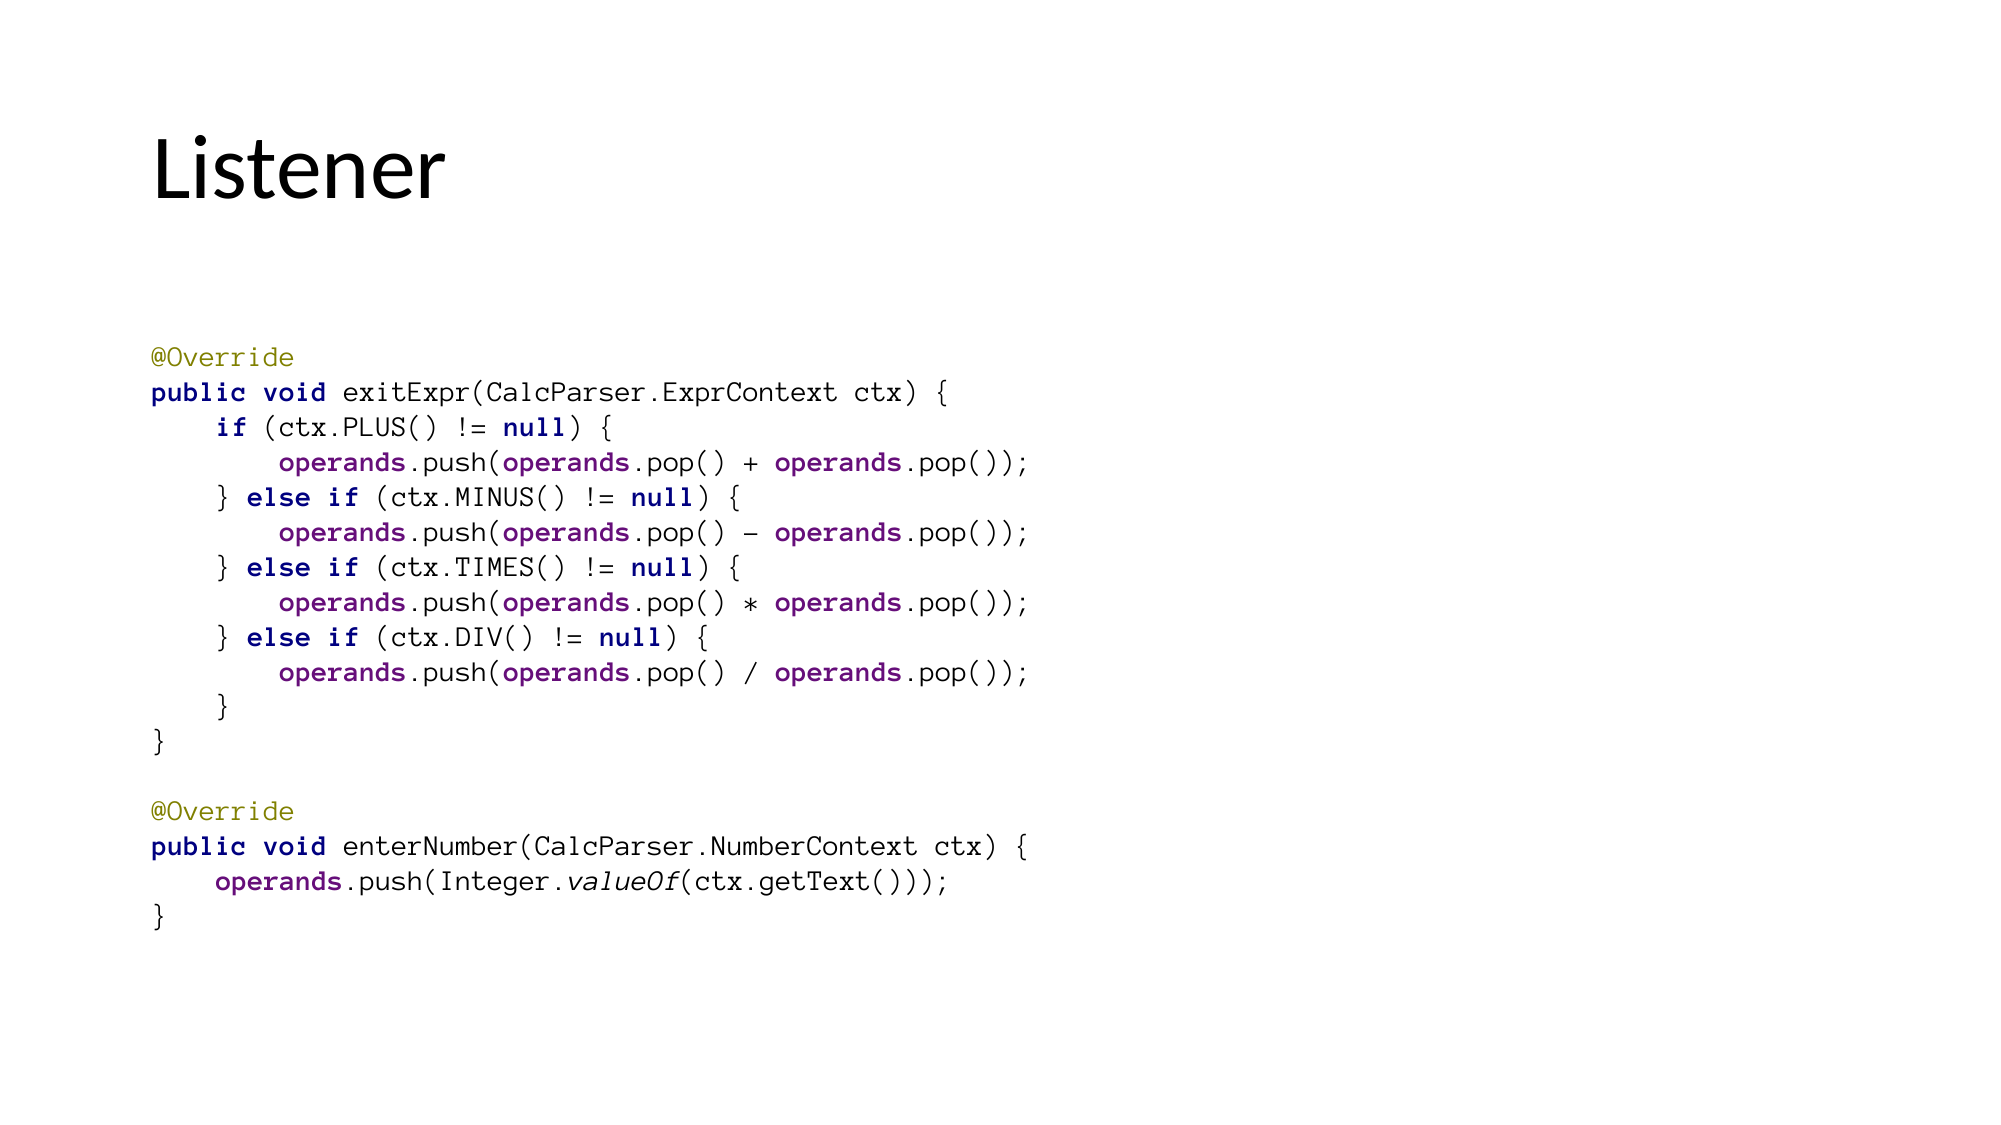

# Listener
@Override
public void exitExpr(CalcParser.ExprContext ctx) {
    if (ctx.PLUS() != null) {
        operands.push(operands.pop() + operands.pop());
    } else if (ctx.MINUS() != null) {
        operands.push(operands.pop() - operands.pop());
    } else if (ctx.TIMES() != null) {
        operands.push(operands.pop() * operands.pop());
    } else if (ctx.DIV() != null) {
        operands.push(operands.pop() / operands.pop());
    }
}
@Override
public void enterNumber(CalcParser.NumberContext ctx) {
    operands.push(Integer.valueOf(ctx.getText()));
}